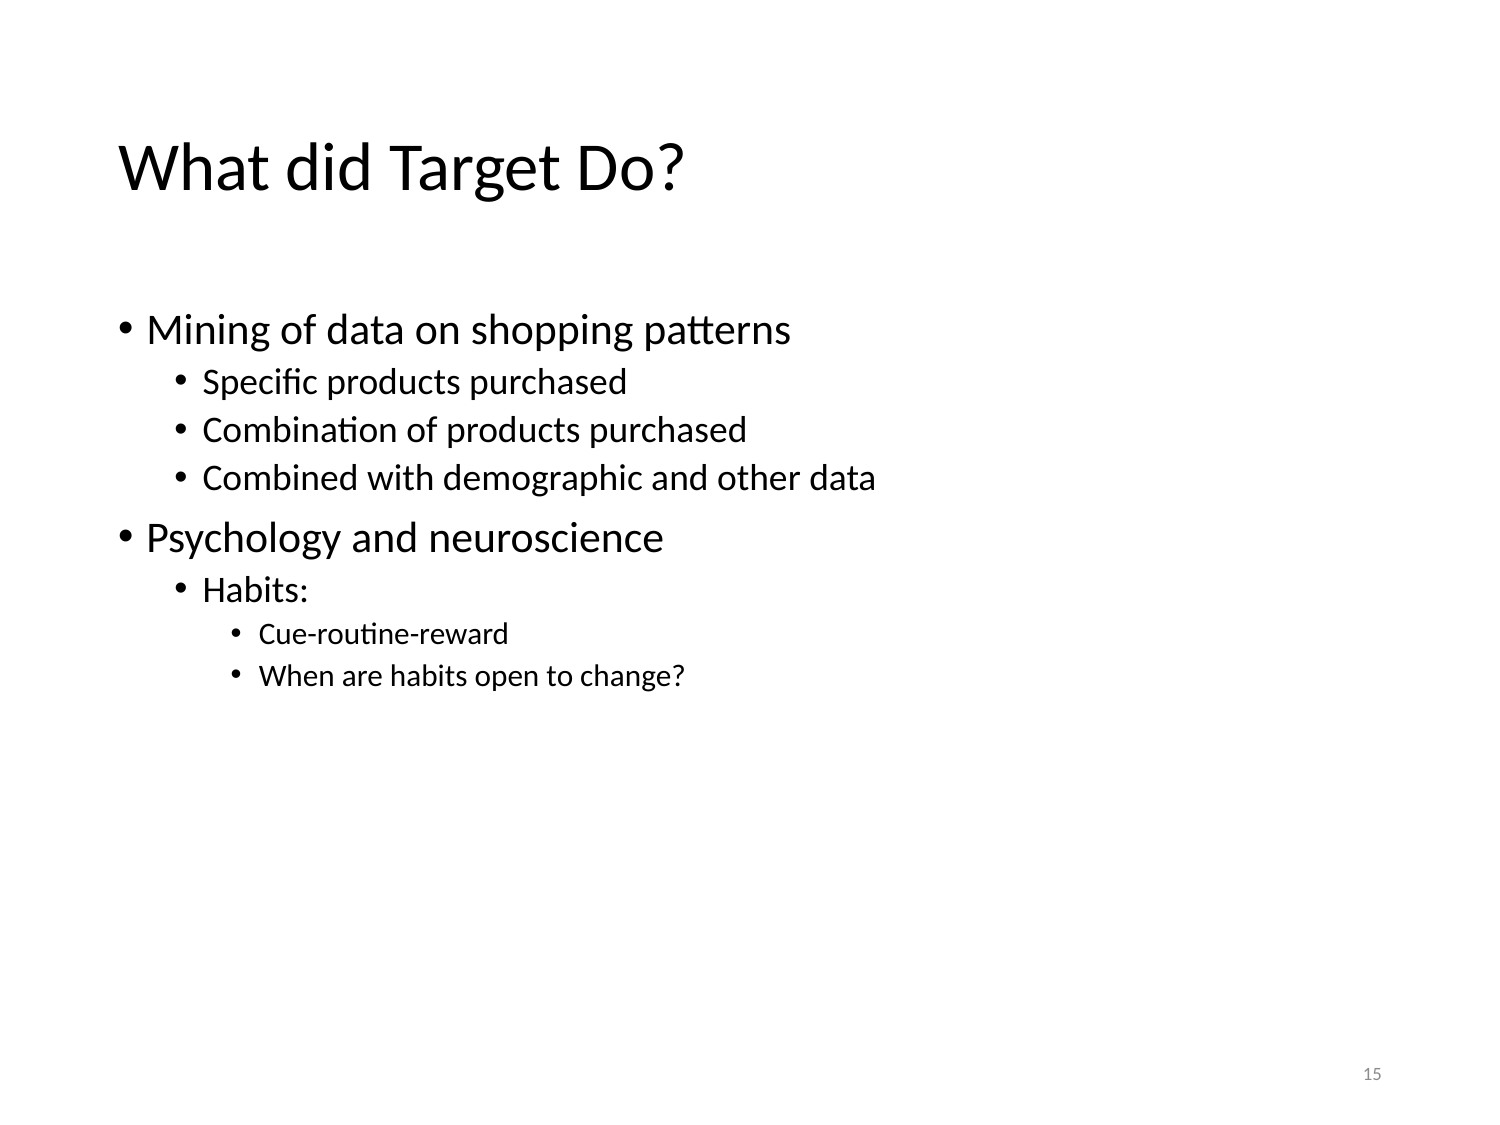

# What did Target Do?
Mining of data on shopping patterns
Specific products purchased
Combination of products purchased
Combined with demographic and other data
Psychology and neuroscience
Habits:
Cue-routine-reward
When are habits open to change?

15